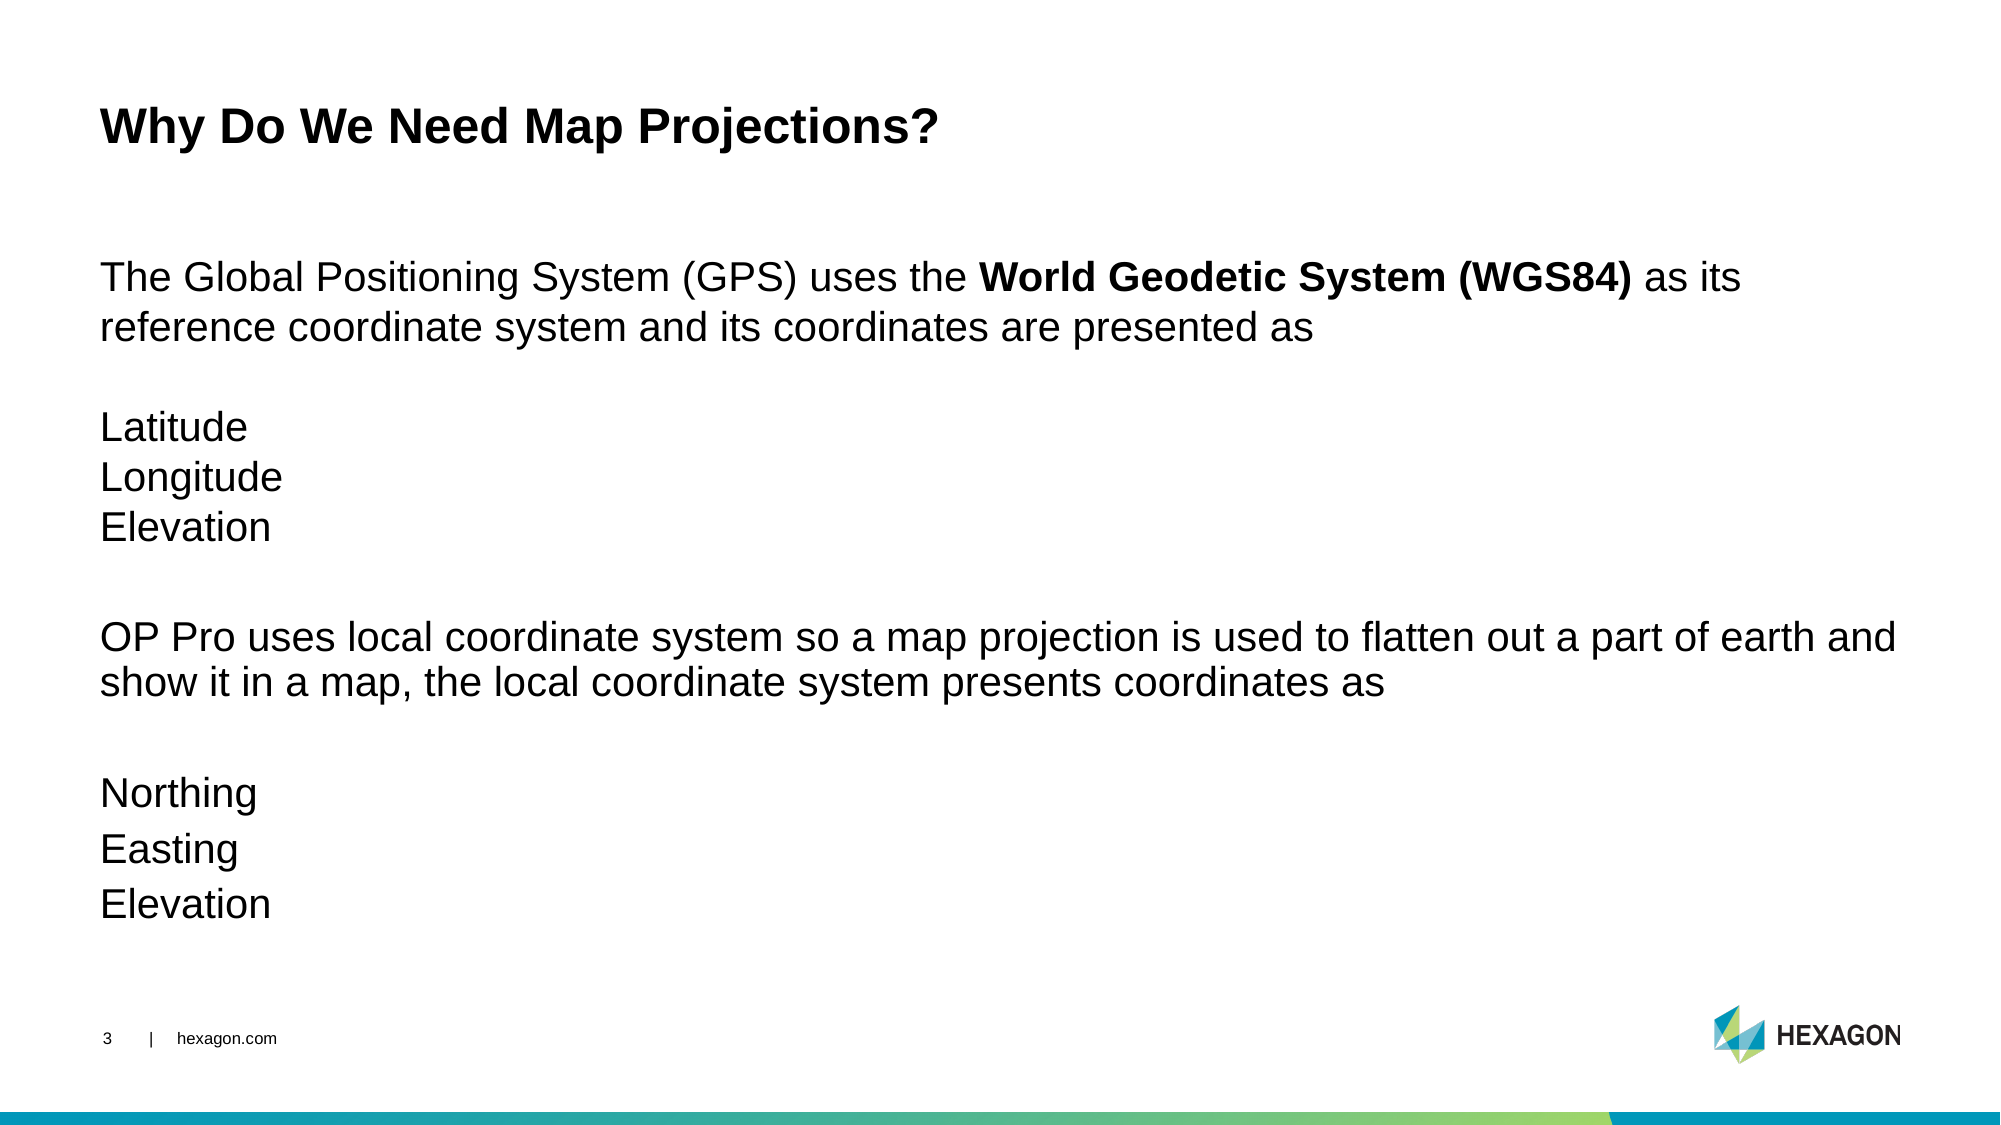

# Why Do We Need Map Projections?
The Global Positioning System (GPS) uses the World Geodetic System (WGS84) as its reference coordinate system and its coordinates are presented as

Latitude
Longitude
Elevation

OP Pro uses local coordinate system so a map projection is used to flatten out a part of earth and show it in a map, the local coordinate system presents coordinates as

Northing
Easting
Elevation